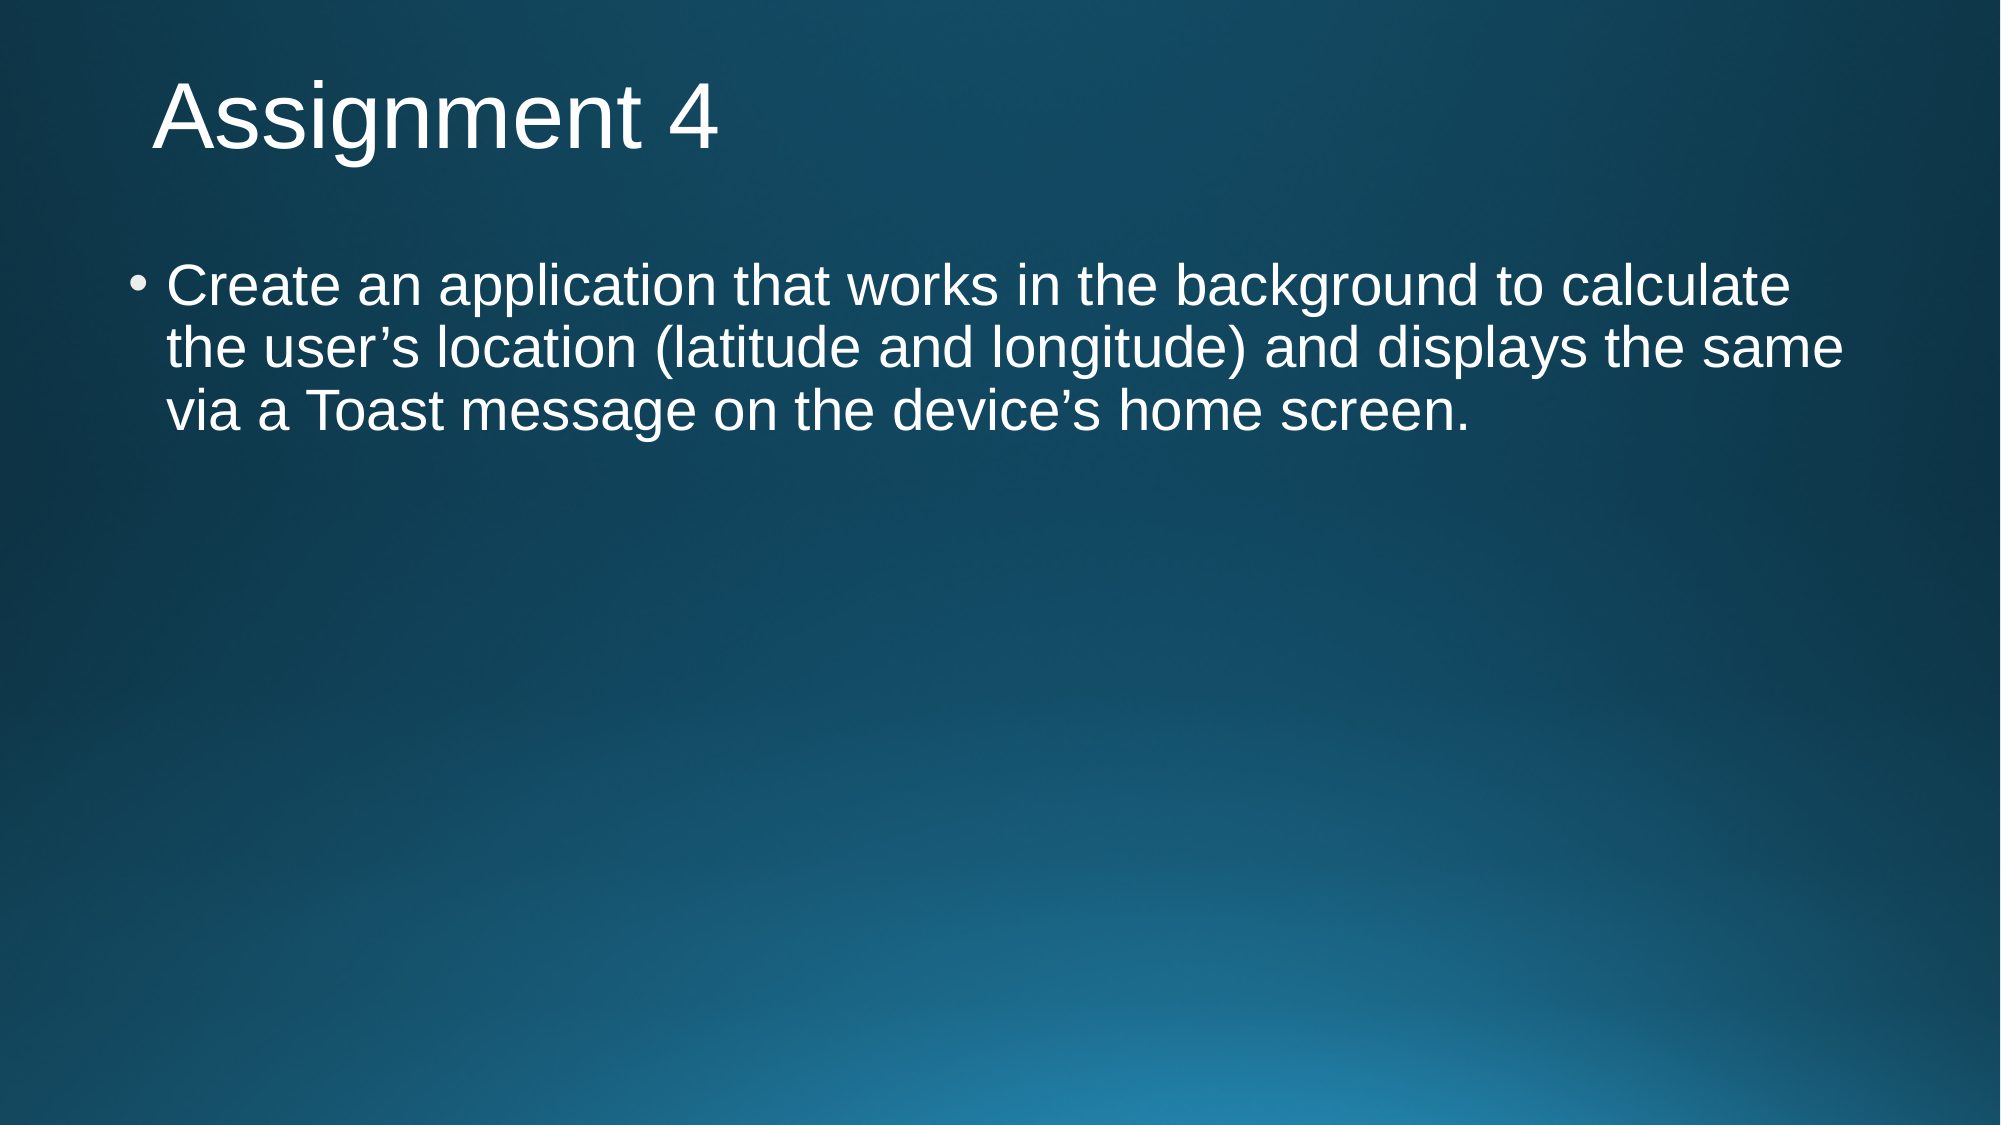

# Assignment 4
Create an application that works in the background to calculate the user’s location (latitude and longitude) and displays the same via a Toast message on the device’s home screen.